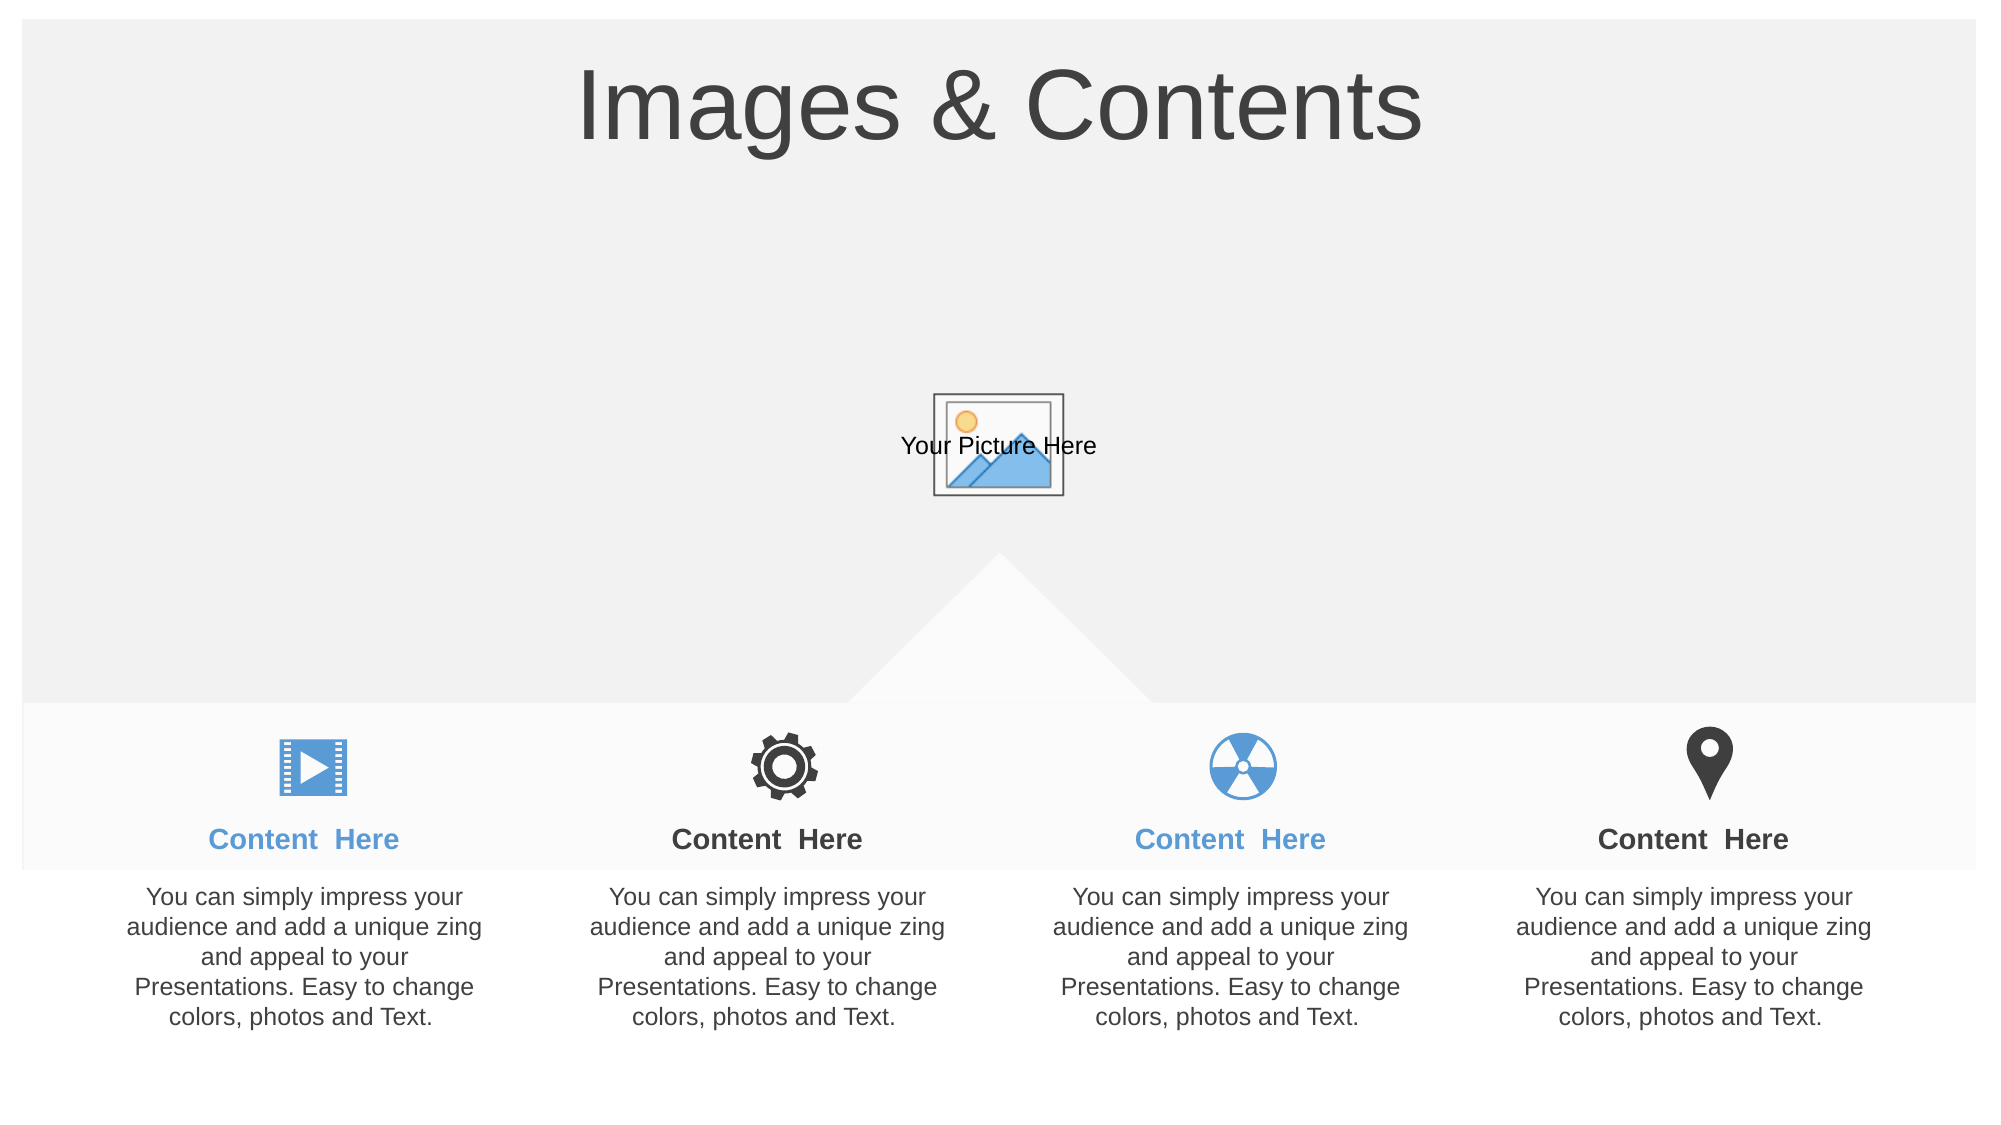

# Images & Contents

Content  Here
You can simply impress your audience and add a unique zing and appeal to your Presentations. Easy to change colors, photos and Text.
Content  Here
You can simply impress your audience and add a unique zing and appeal to your Presentations. Easy to change colors, photos and Text.
Content  Here
You can simply impress your audience and add a unique zing and appeal to your Presentations. Easy to change colors, photos and Text.
Content  Here
You can simply impress your audience and add a unique zing and appeal to your Presentations. Easy to change colors, photos and Text.